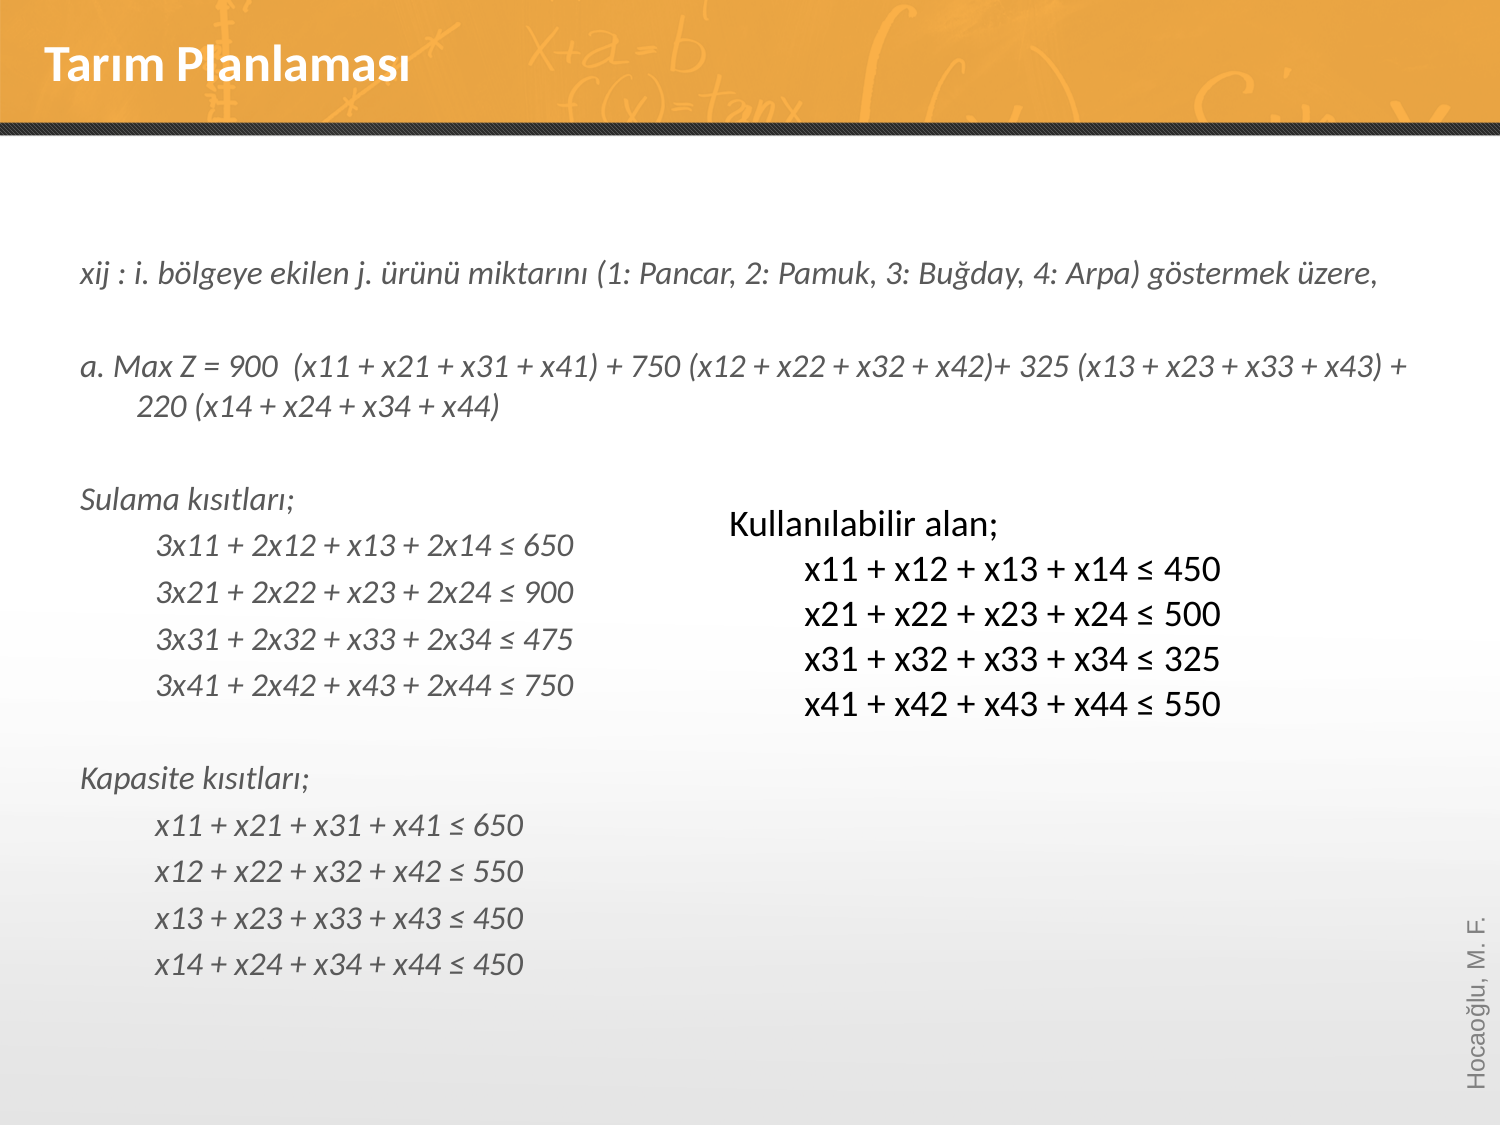

# Tarım Planlaması
xij : i. bölgeye ekilen j. ürünü miktarını (1: Pancar, 2: Pamuk, 3: Buğday, 4: Arpa) göstermek üzere,

a. Max Z = 900  (x11 + x21 + x31 + x41) + 750 (x12 + x22 + x32 + x42)+ 325 (x13 + x23 + x33 + x43) + 220 (x14 + x24 + x34 + x44)

Sulama kısıtları;
3x11 + 2x12 + x13 + 2x14 ≤ 650
3x21 + 2x22 + x23 + 2x24 ≤ 900
3x31 + 2x32 + x33 + 2x34 ≤ 475
3x41 + 2x42 + x43 + 2x44 ≤ 750

Kapasite kısıtları;
x11 + x21 + x31 + x41 ≤ 650
x12 + x22 + x32 + x42 ≤ 550
x13 + x23 + x33 + x43 ≤ 450
x14 + x24 + x34 + x44 ≤ 450

Kullanılabilir alan;
x11 + x12 + x13 + x14 ≤ 450
x21 + x22 + x23 + x24 ≤ 500
x31 + x32 + x33 + x34 ≤ 325
x41 + x42 + x43 + x44 ≤ 550